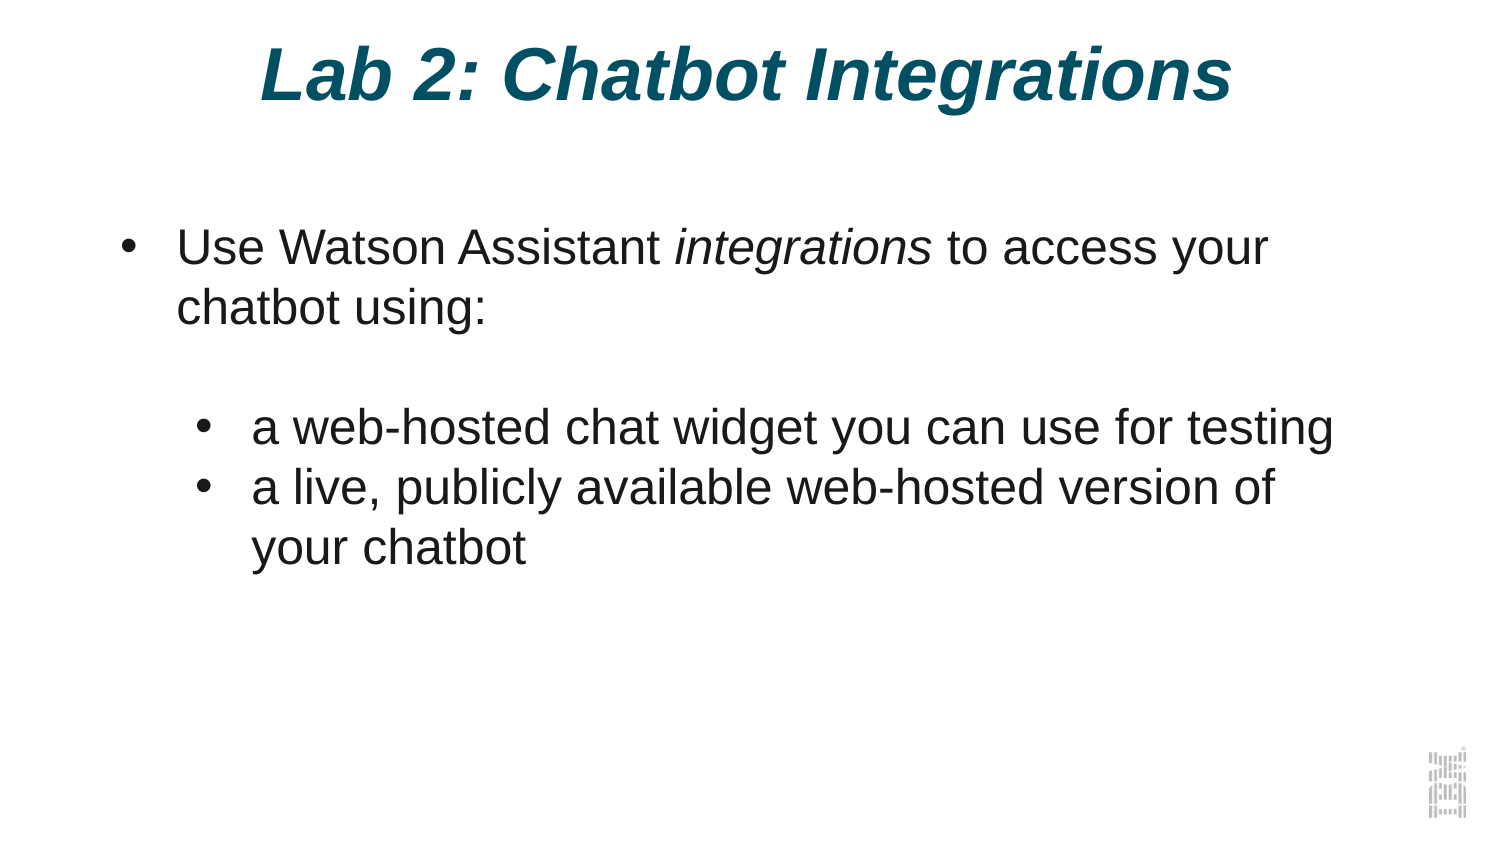

Lab 2: Chatbot Integrations

Use Watson Assistant integrations to access your chatbot using:

a web-hosted chat widget you can use for testing
a live, publicly available web-hosted version of your chatbot